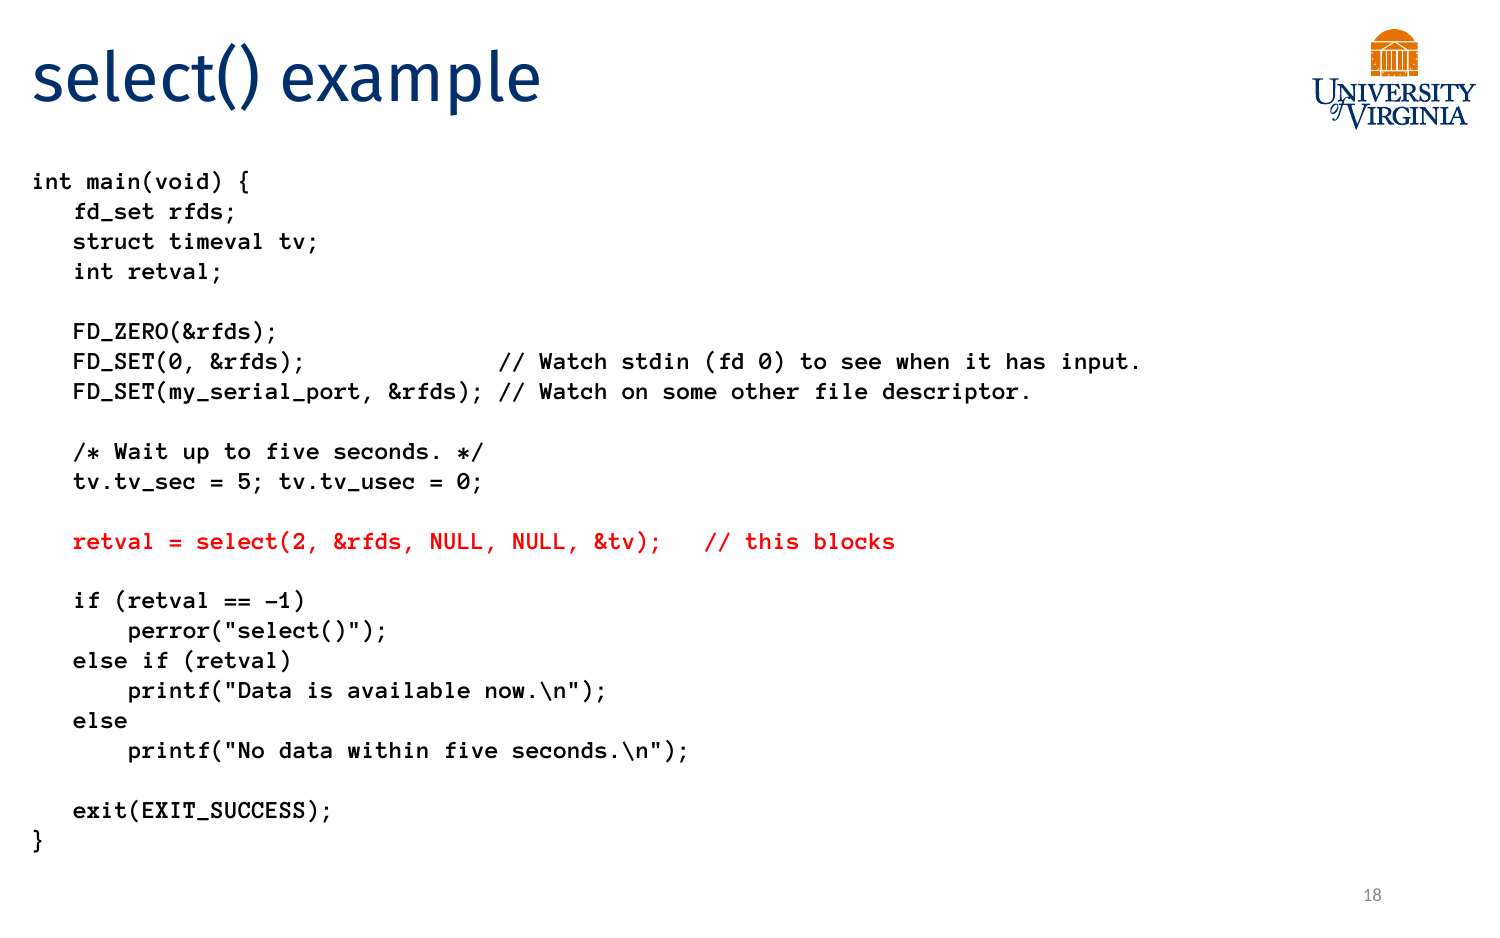

# select() example
int main(void) {
   fd_set rfds;
   struct timeval tv;
   int retval;

   FD_ZERO(&rfds);
   FD_SET(0, &rfds);              // Watch stdin (fd 0) to see when it has input.
   FD_SET(my_serial_port, &rfds); // Watch on some other file descriptor.

   /* Wait up to five seconds. */
   tv.tv_sec = 5; tv.tv_usec = 0;

   retval = select(2, &rfds, NULL, NULL, &tv);   // this blocks

   if (retval == -1)
       perror("select()");
   else if (retval)
       printf("Data is available now.\n");
   else
       printf("No data within five seconds.\n");

   exit(EXIT_SUCCESS);
}
18